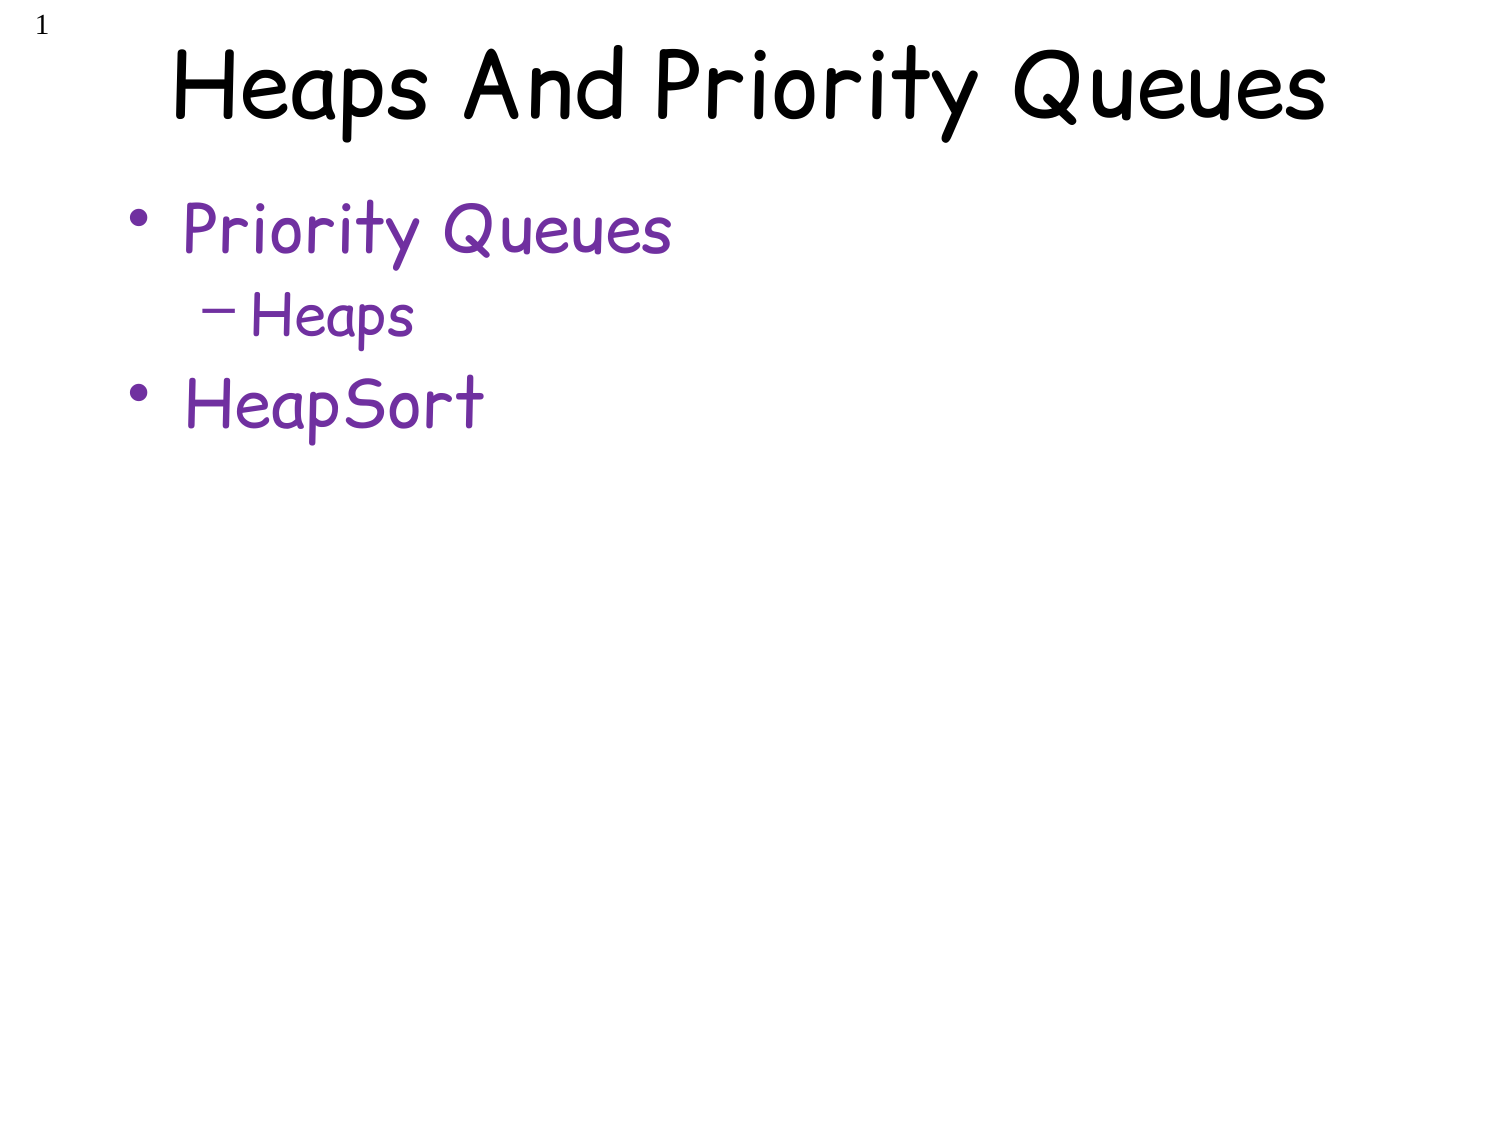

# Heaps And Priority Queues
1
Priority Queues
Heaps
HeapSort